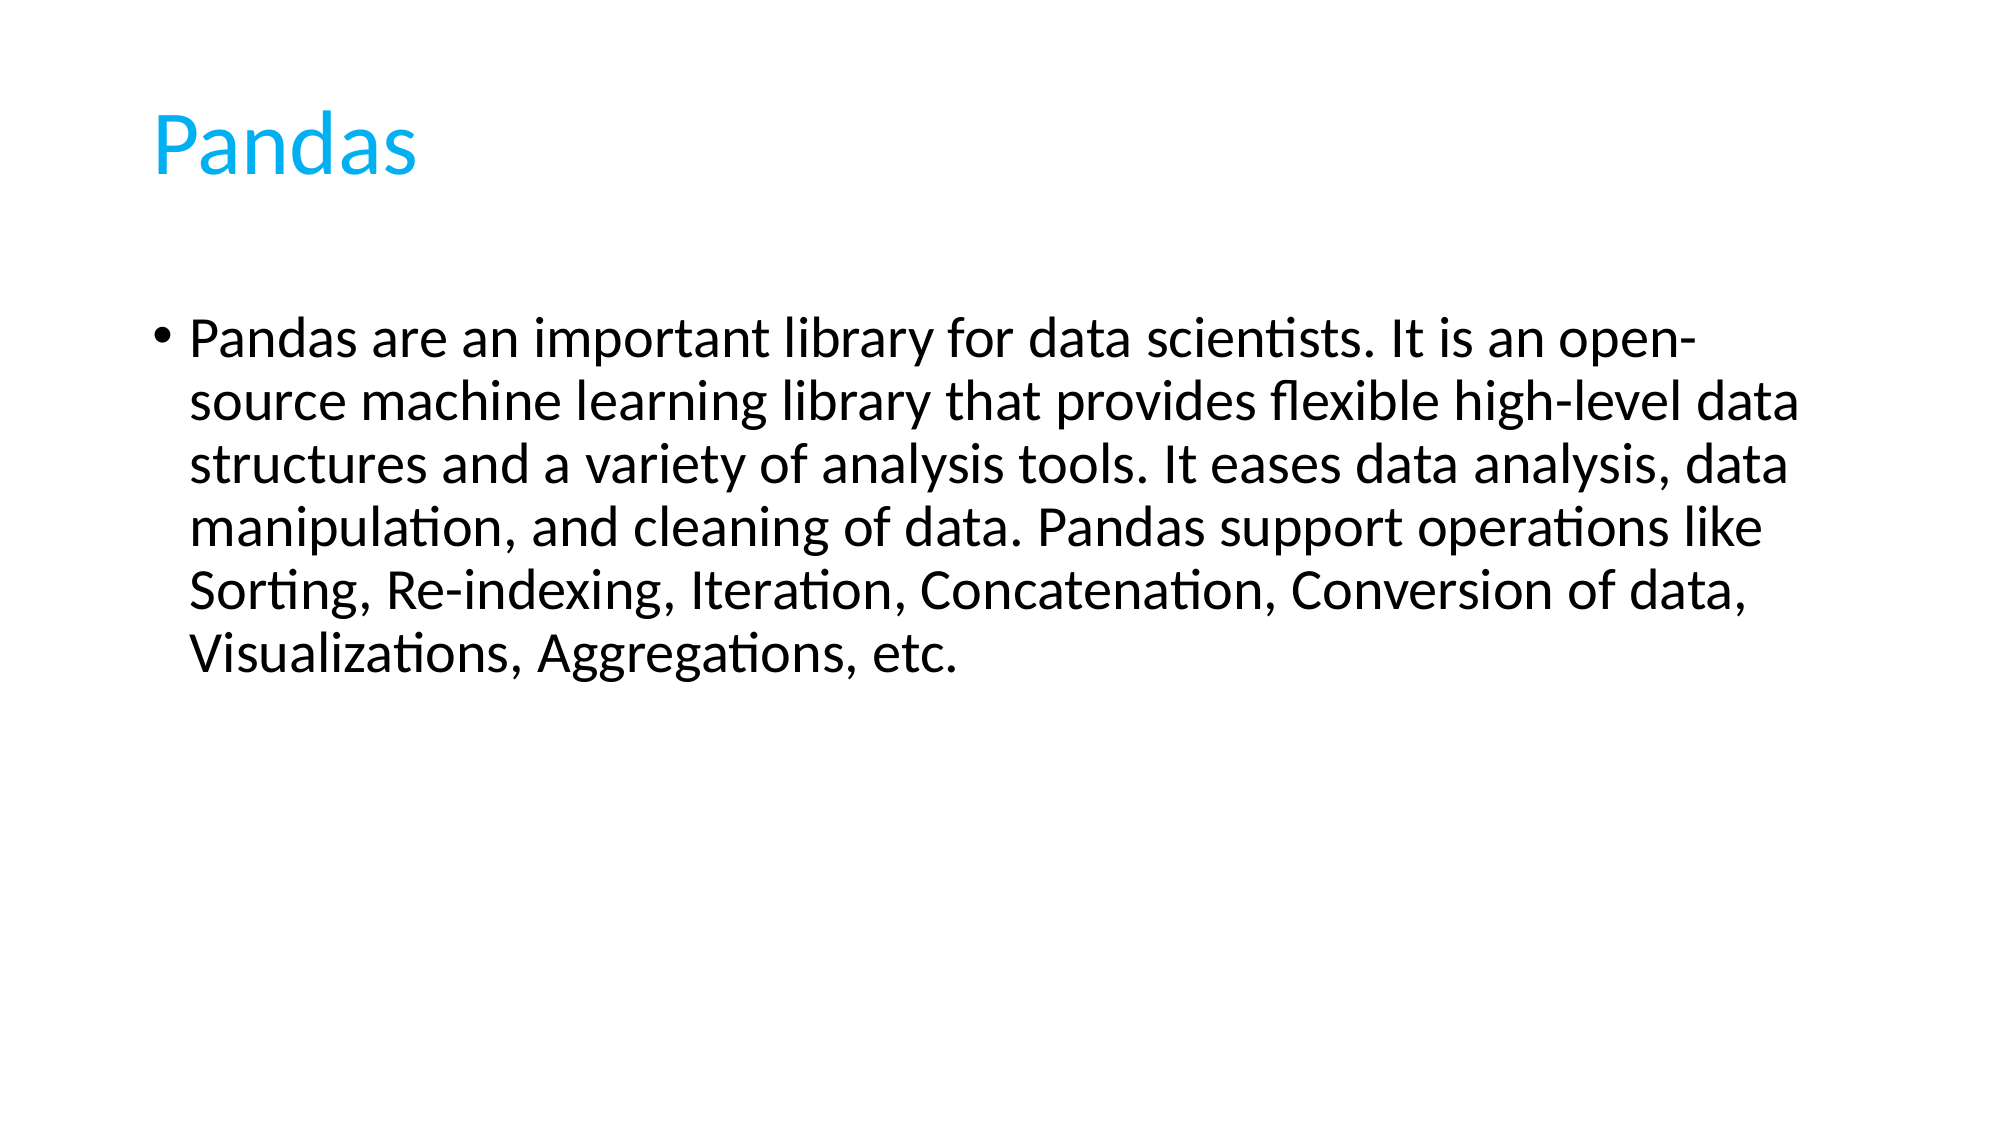

# Pandas
Pandas are an important library for data scientists. It is an open-source machine learning library that provides flexible high-level data structures and a variety of analysis tools. It eases data analysis, data manipulation, and cleaning of data. Pandas support operations like Sorting, Re-indexing, Iteration, Concatenation, Conversion of data, Visualizations, Aggregations, etc.